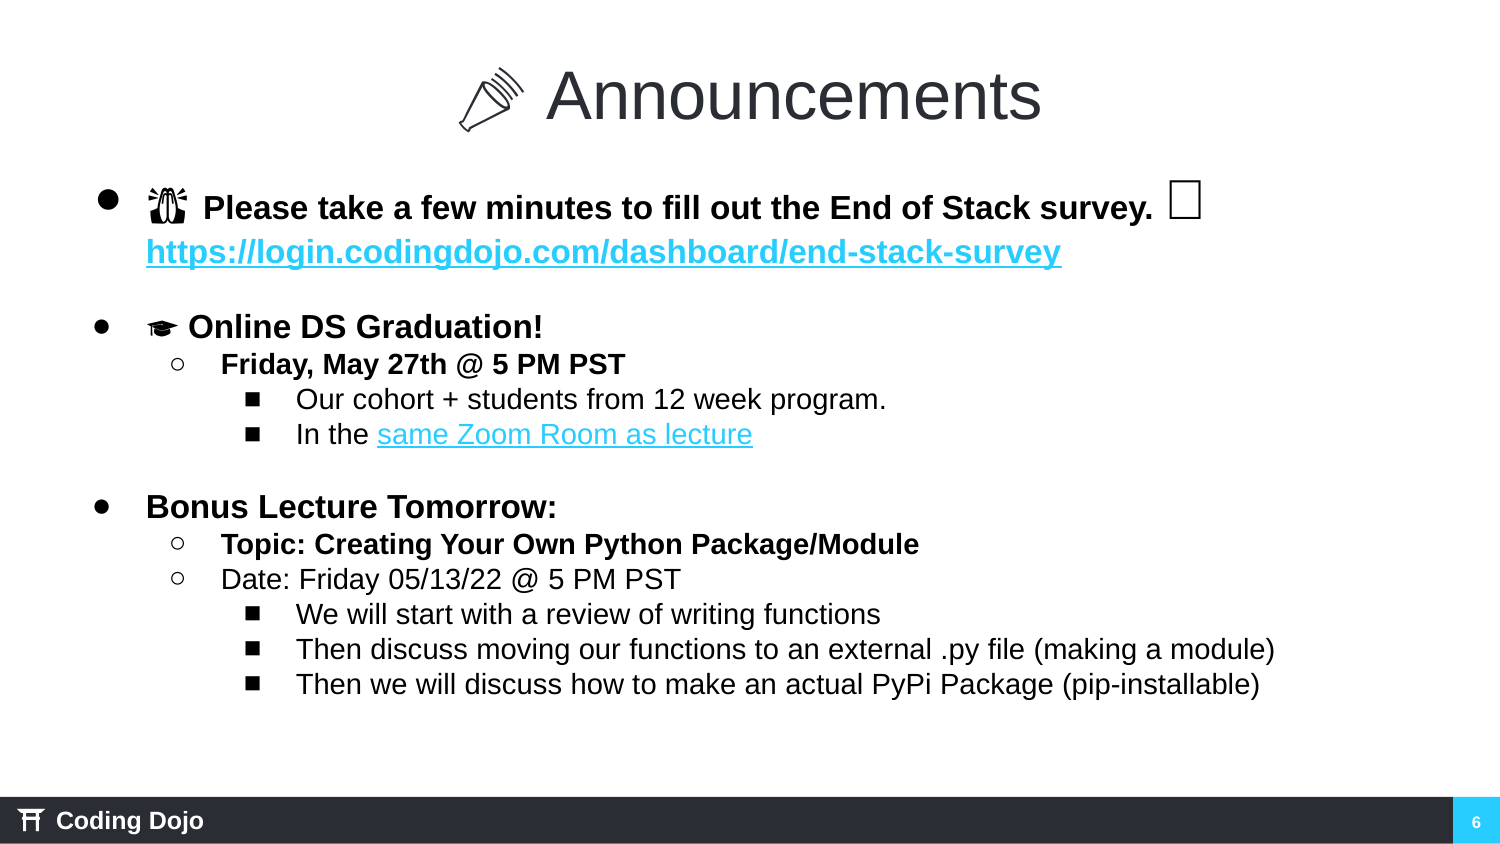

# 📣 Announcements
🙏 Please take a few minutes to fill out the End of Stack survey. 🥺 https://login.codingdojo.com/dashboard/end-stack-survey

🎓 Online DS Graduation!
Friday, May 27th @ 5 PM PST
Our cohort + students from 12 week program.
In the same Zoom Room as lecture
Bonus Lecture Tomorrow:
Topic: Creating Your Own Python Package/Module
Date: Friday 05/13/22 @ 5 PM PST
We will start with a review of writing functions
Then discuss moving our functions to an external .py file (making a module)
Then we will discuss how to make an actual PyPi Package (pip-installable)